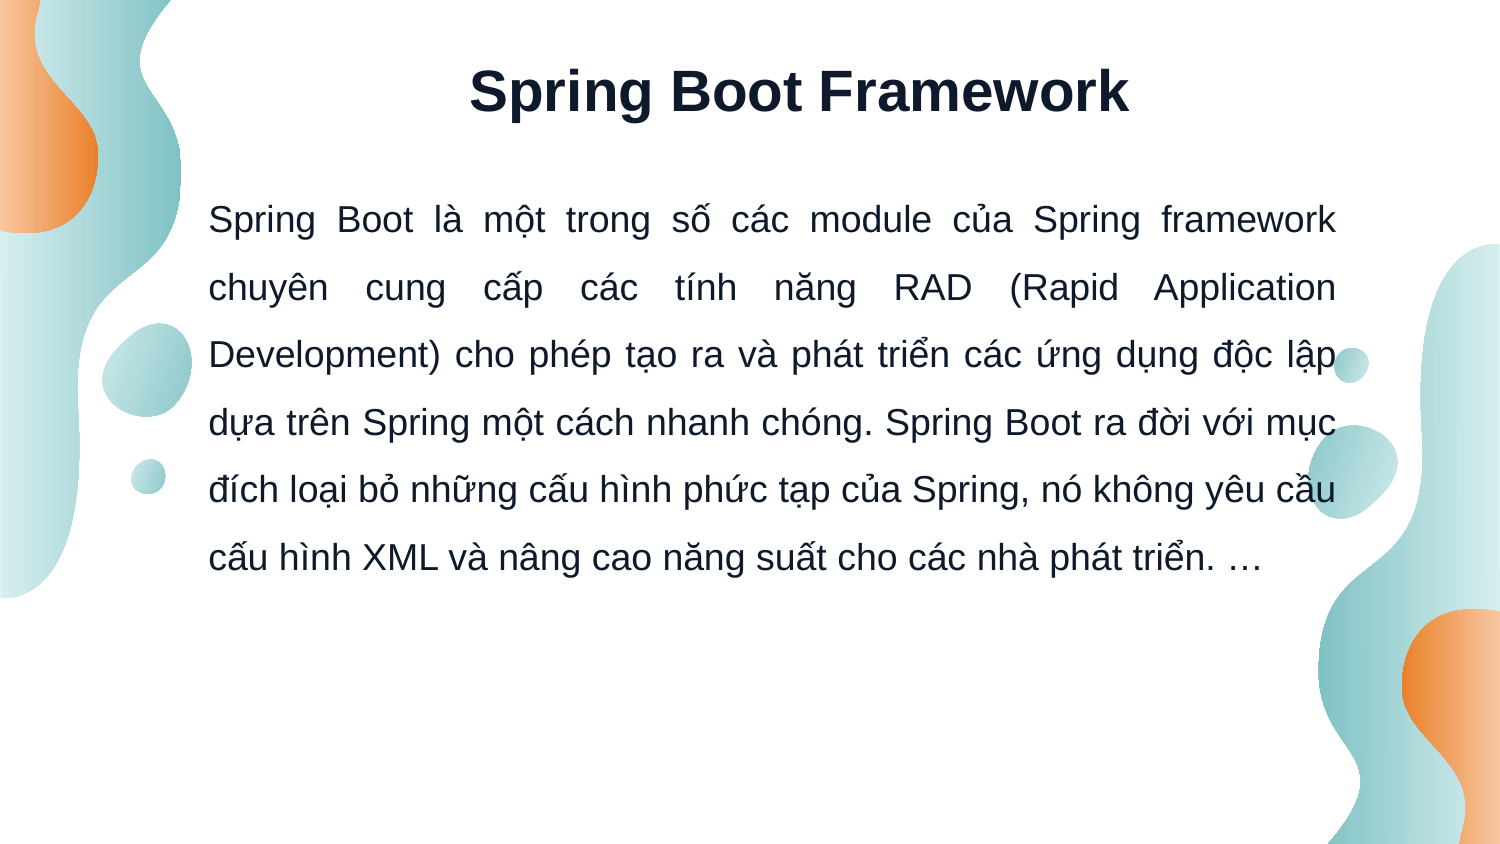

# Spring Boot Framework
Spring Boot là một trong số các module của Spring framework chuyên cung cấp các tính năng RAD (Rapid Application Development) cho phép tạo ra và phát triển các ứng dụng độc lập dựa trên Spring một cách nhanh chóng. Spring Boot ra đời với mục đích loại bỏ những cấu hình phức tạp của Spring, nó không yêu cầu cấu hình XML và nâng cao năng suất cho các nhà phát triển. …